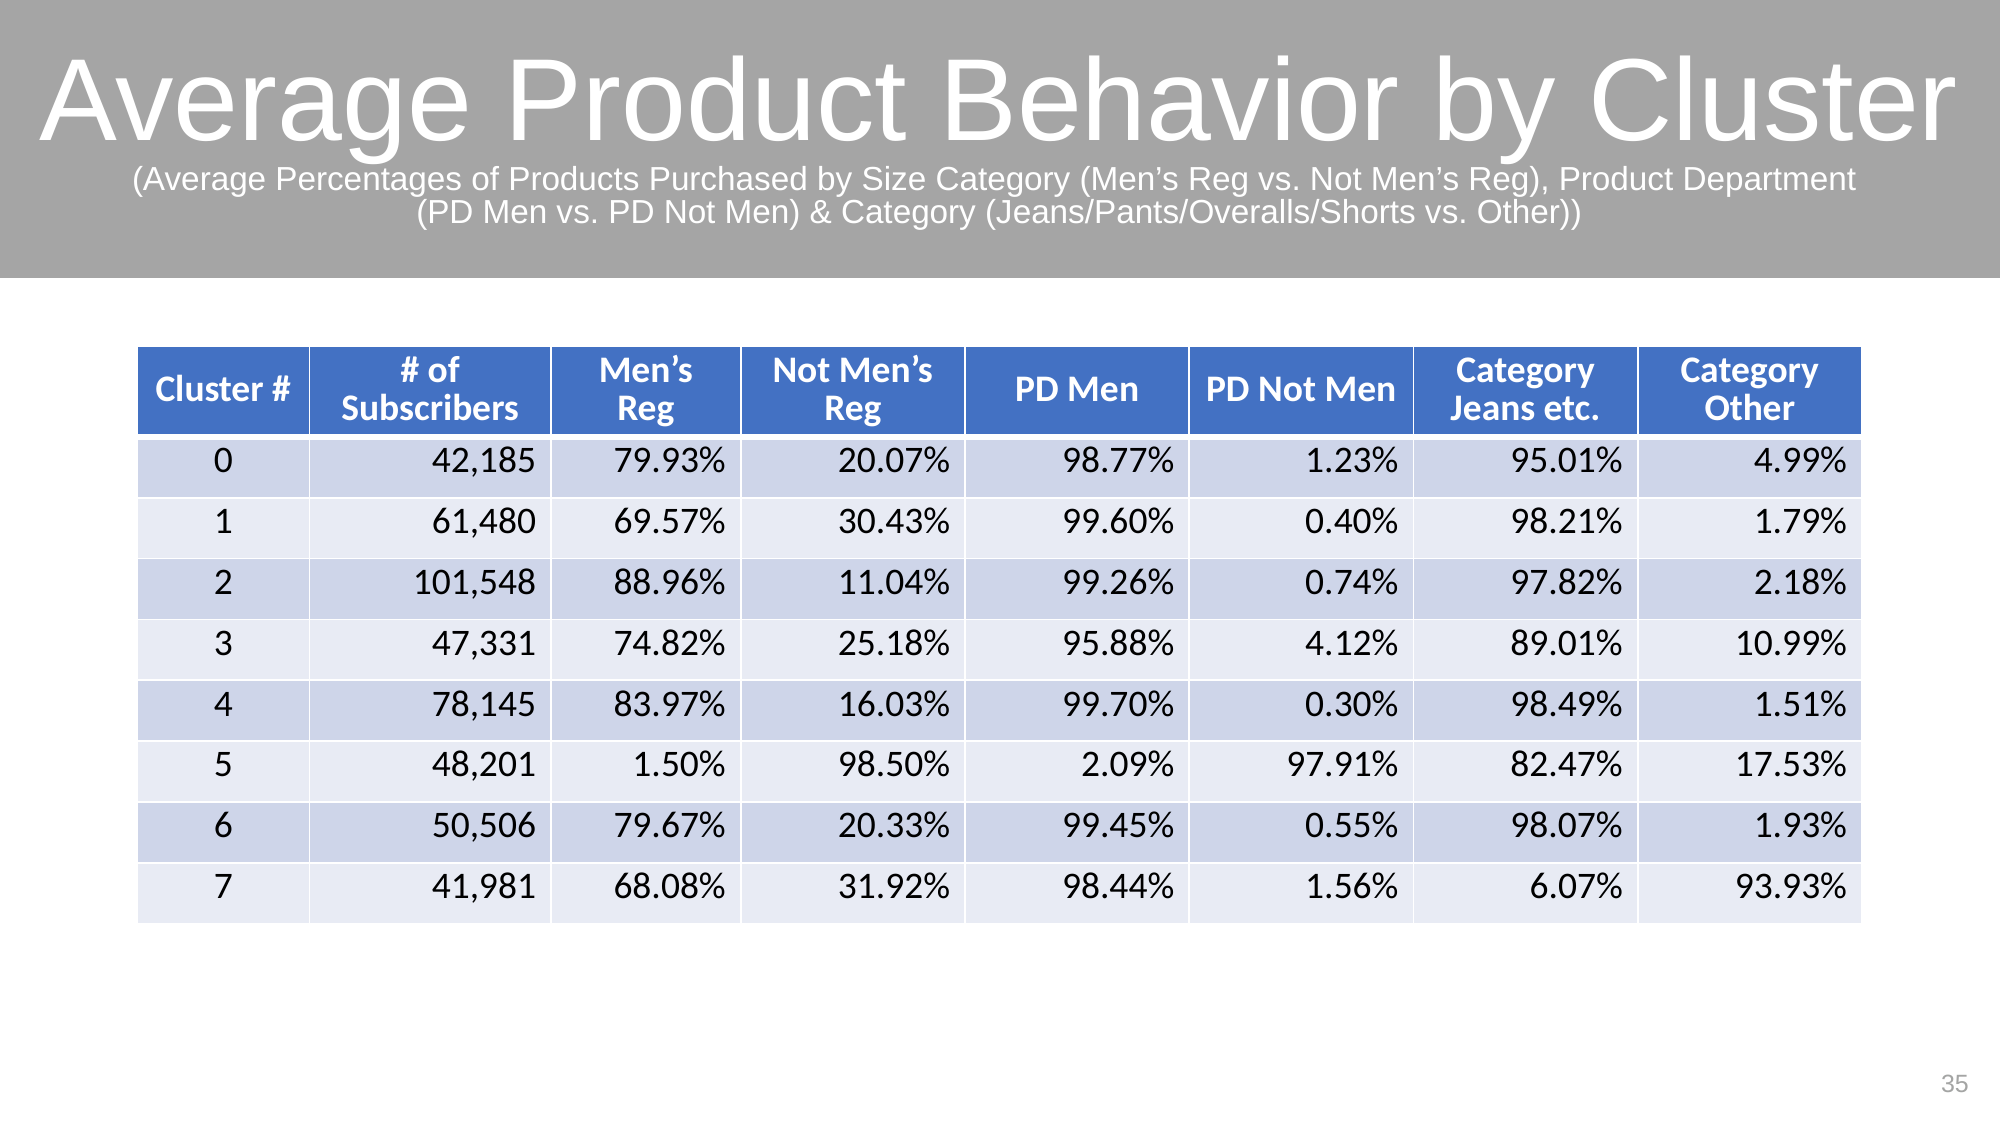

Average Product Behavior by Cluster
(Average Percentages of Products Purchased by Size Category (Men’s Reg vs. Not Men’s Reg), Product Department
(PD Men vs. PD Not Men) & Category (Jeans/Pants/Overalls/Shorts vs. Other))
| Cluster # | # of Subscribers | Men’s Reg | Not Men’s Reg | PD Men | PD Not Men | Category Jeans etc. | Category Other |
| --- | --- | --- | --- | --- | --- | --- | --- |
| 0 | 42,185 | 79.93% | 20.07% | 98.77% | 1.23% | 95.01% | 4.99% |
| 1 | 61,480 | 69.57% | 30.43% | 99.60% | 0.40% | 98.21% | 1.79% |
| 2 | 101,548 | 88.96% | 11.04% | 99.26% | 0.74% | 97.82% | 2.18% |
| 3 | 47,331 | 74.82% | 25.18% | 95.88% | 4.12% | 89.01% | 10.99% |
| 4 | 78,145 | 83.97% | 16.03% | 99.70% | 0.30% | 98.49% | 1.51% |
| 5 | 48,201 | 1.50% | 98.50% | 2.09% | 97.91% | 82.47% | 17.53% |
| 6 | 50,506 | 79.67% | 20.33% | 99.45% | 0.55% | 98.07% | 1.93% |
| 7 | 41,981 | 68.08% | 31.92% | 98.44% | 1.56% | 6.07% | 93.93% |
35